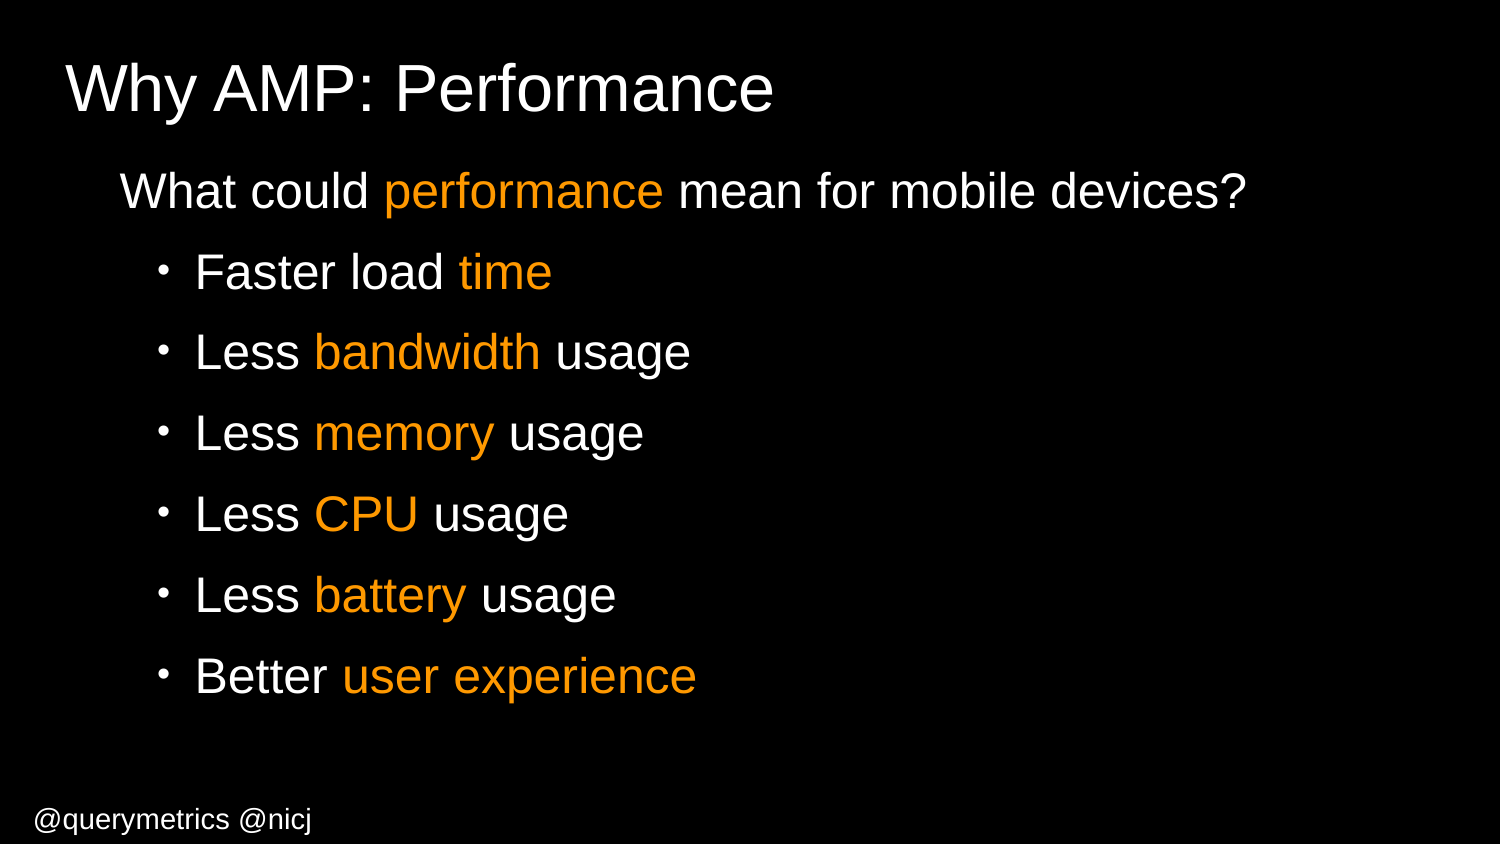

# Why AMP: Performance
What could performance mean for mobile devices?
Faster load time
Less bandwidth usage
Less memory usage
Less CPU usage
Less battery usage
Better user experience